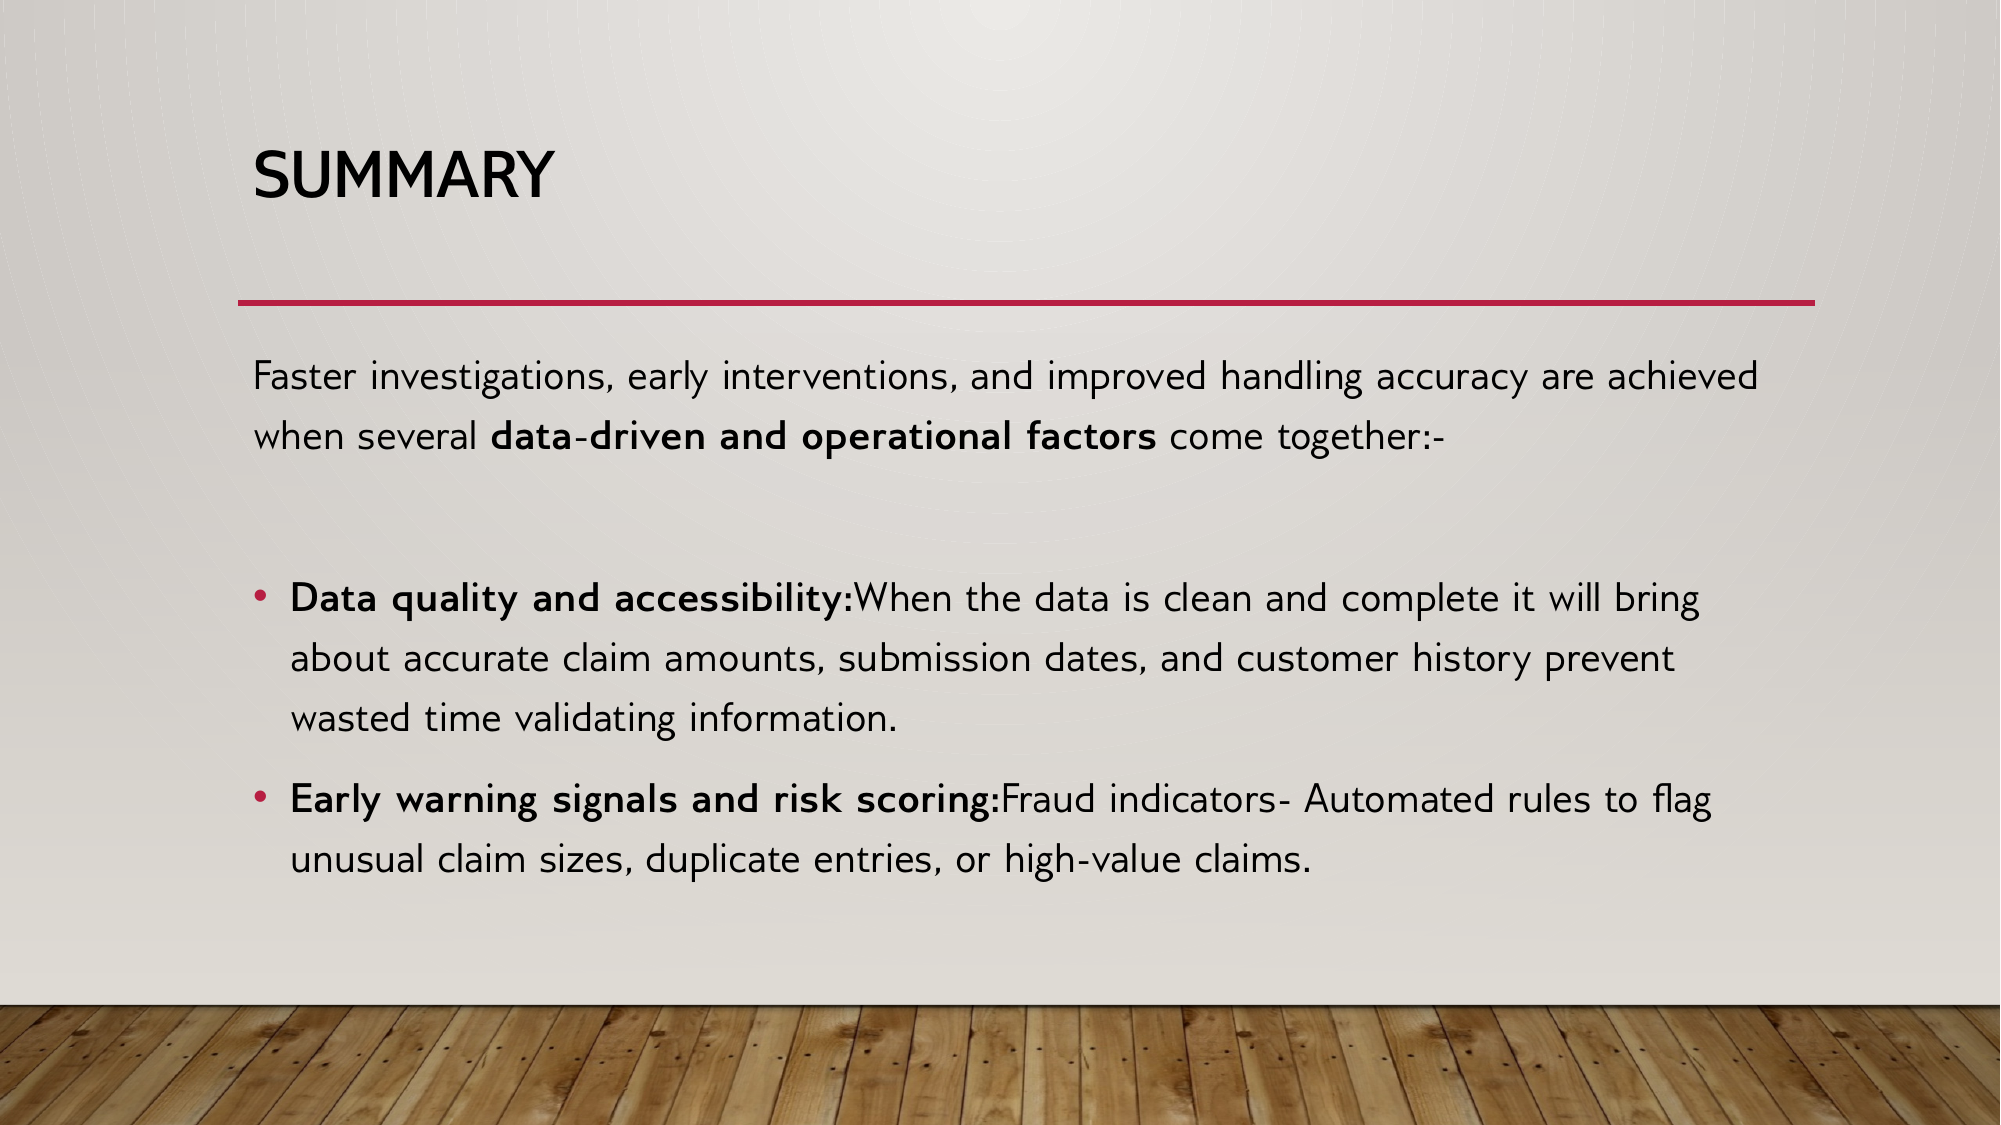

# Summary
Faster investigations, early interventions, and improved handling accuracy are achieved when several data-driven and operational factors come together:-

Data quality and accessibility:When the data is clean and complete it will bring about accurate claim amounts, submission dates, and customer history prevent wasted time validating information.
Early warning signals and risk scoring:Fraud indicators- Automated rules to flag unusual claim sizes, duplicate entries, or high-value claims.